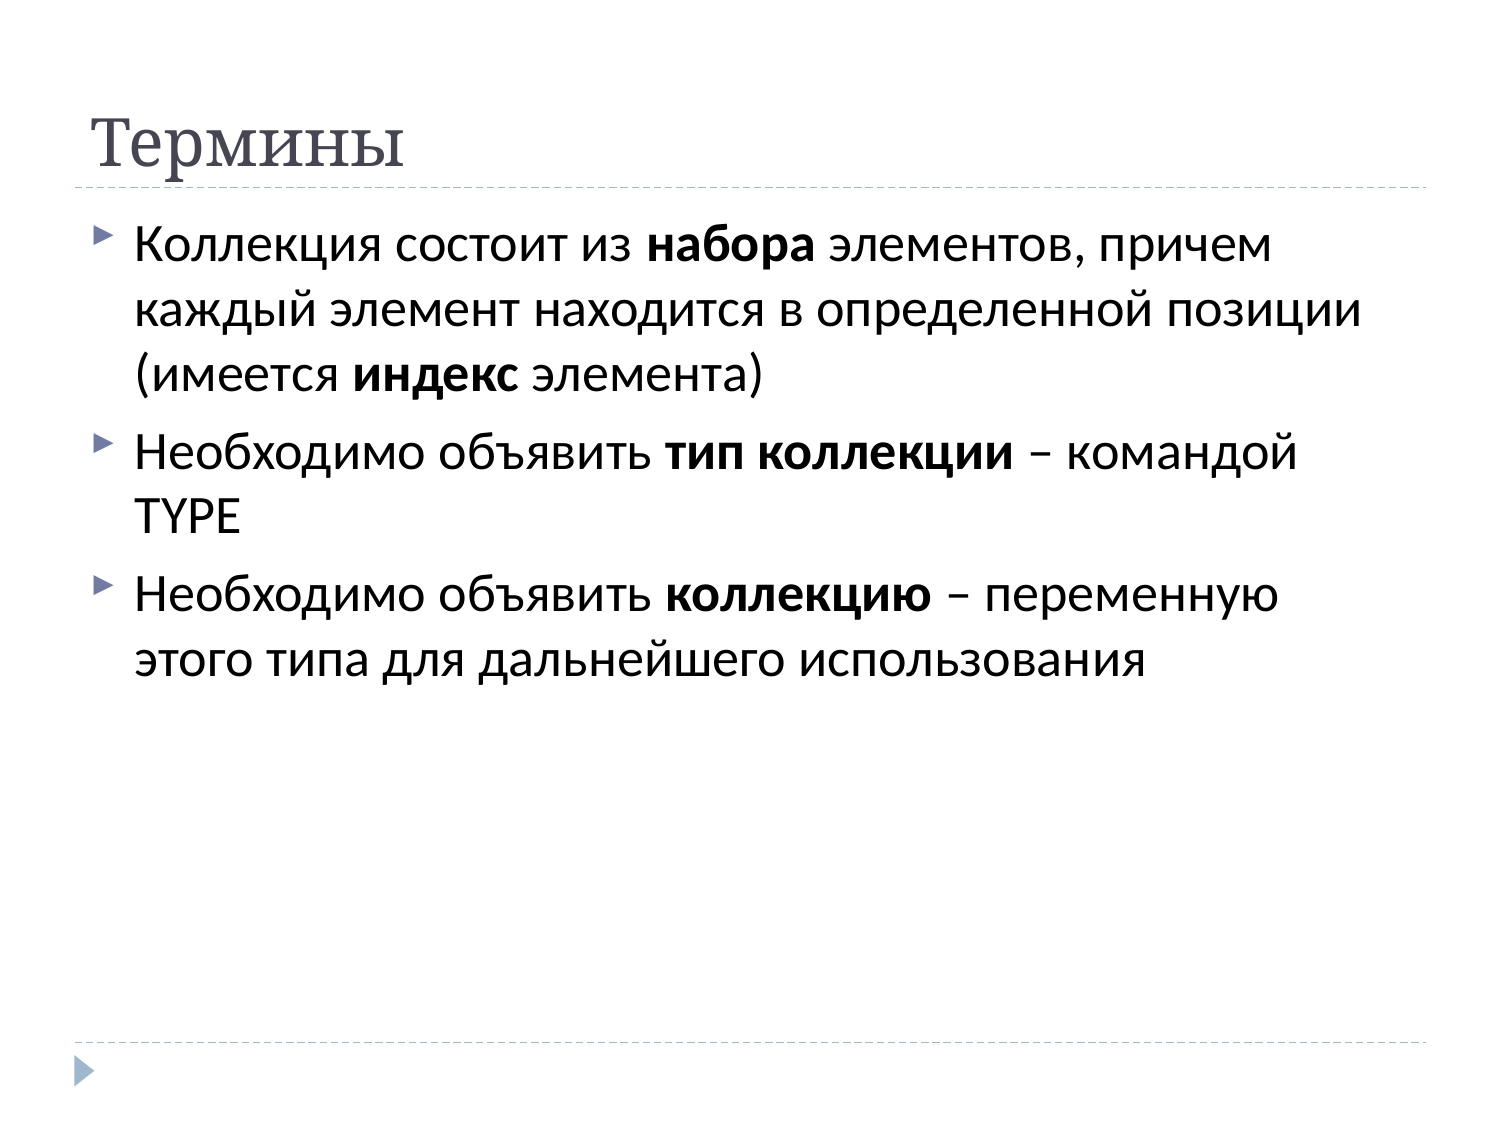

# Термины
Коллекция состоит из набора элементов, причем каждый элемент находится в определенной позиции  (имеется индекс элемента)
Необходимо объявить тип коллекции – командой TYPE
Необходимо объявить коллекцию – переменную этого типа для дальнейшего использования